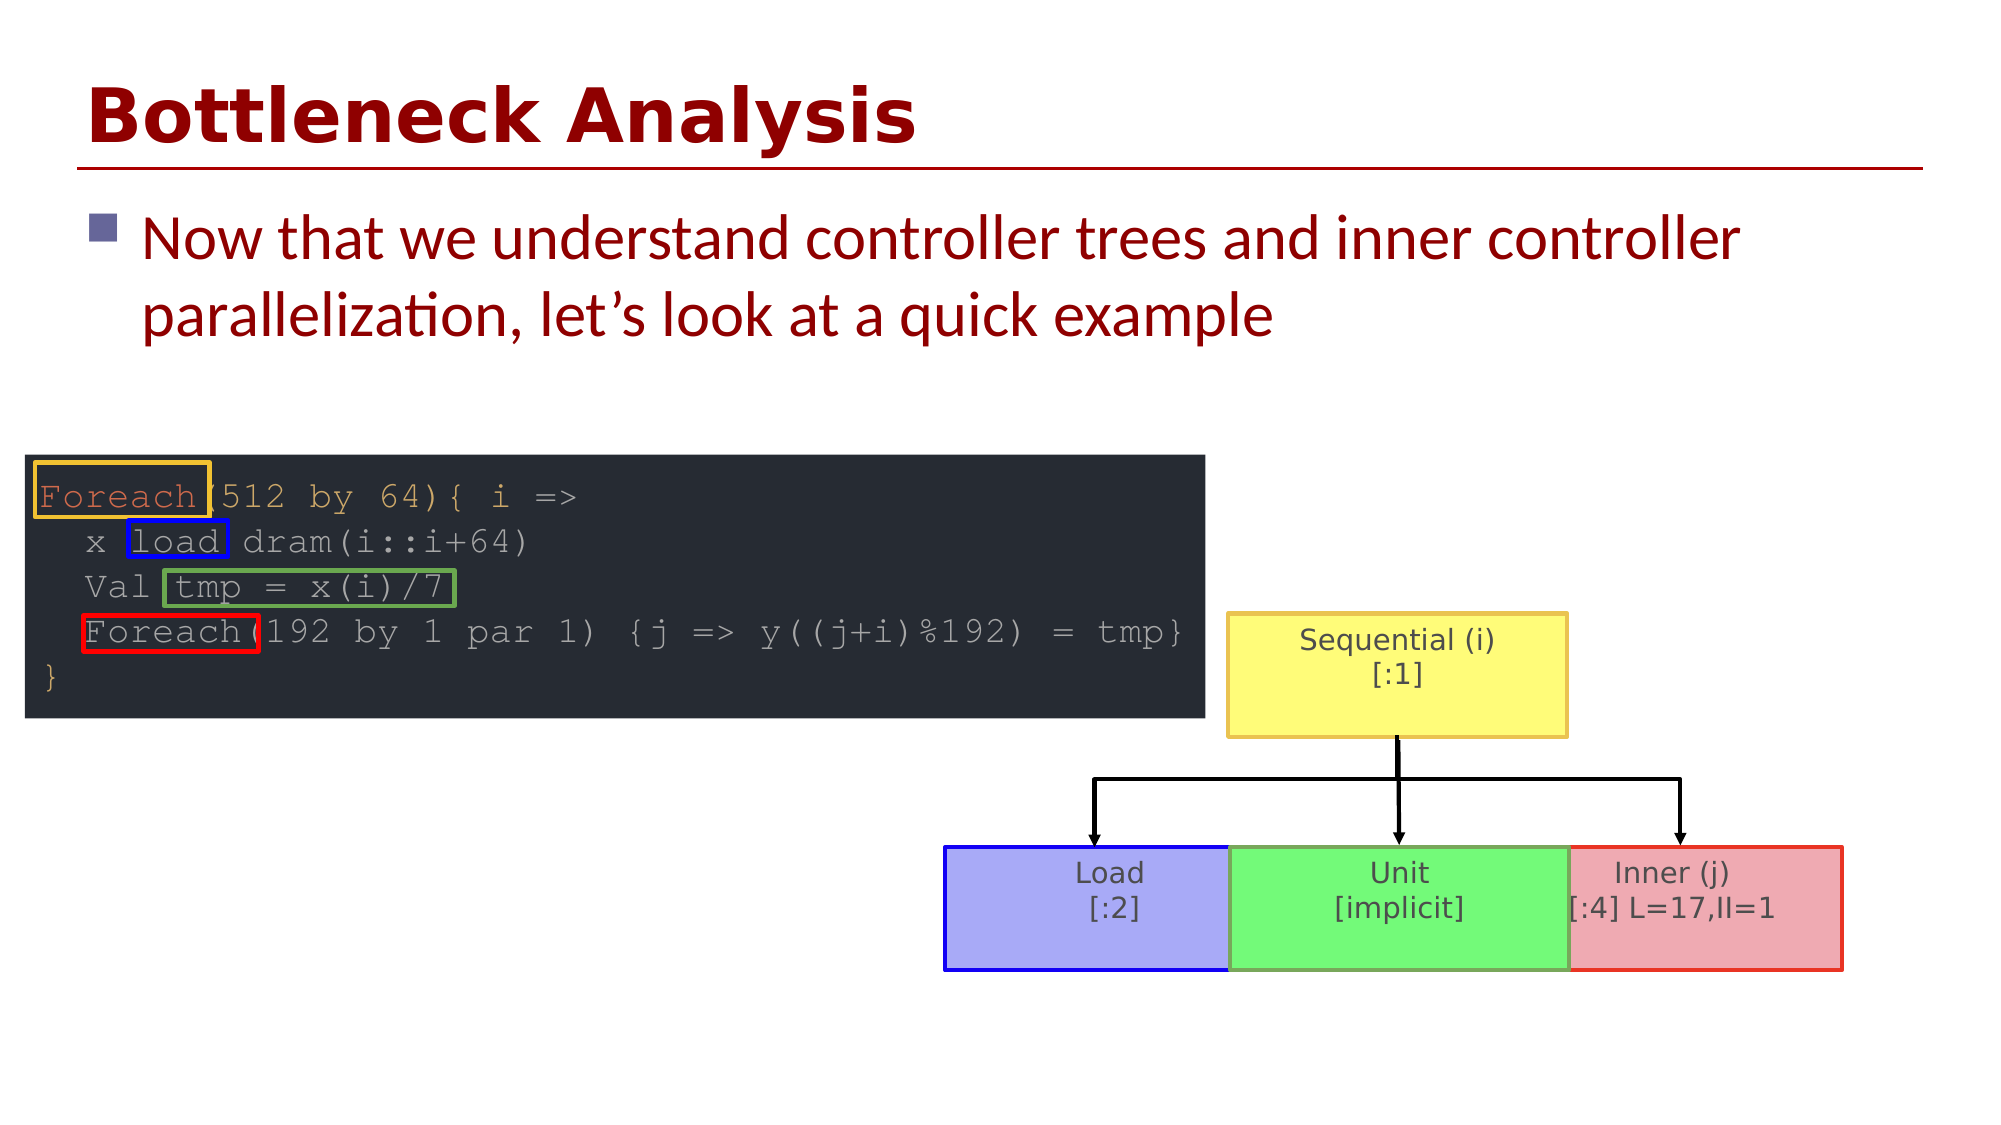

# Bottleneck Analysis
Now that we understand controller trees and inner controller parallelization, let’s look at a quick example

Foreach(512 by 64){ i =>
  x load dram(i::i+64)
  Val tmp = x(i)/7
  Foreach(192 by 1 par 1) {j => y((j+i)%192) = tmp}
}

Sequential (i)
[:1]

Load
[:2]
Unit
[implicit]
Inner (j)
[:4] L=17,II=1
88